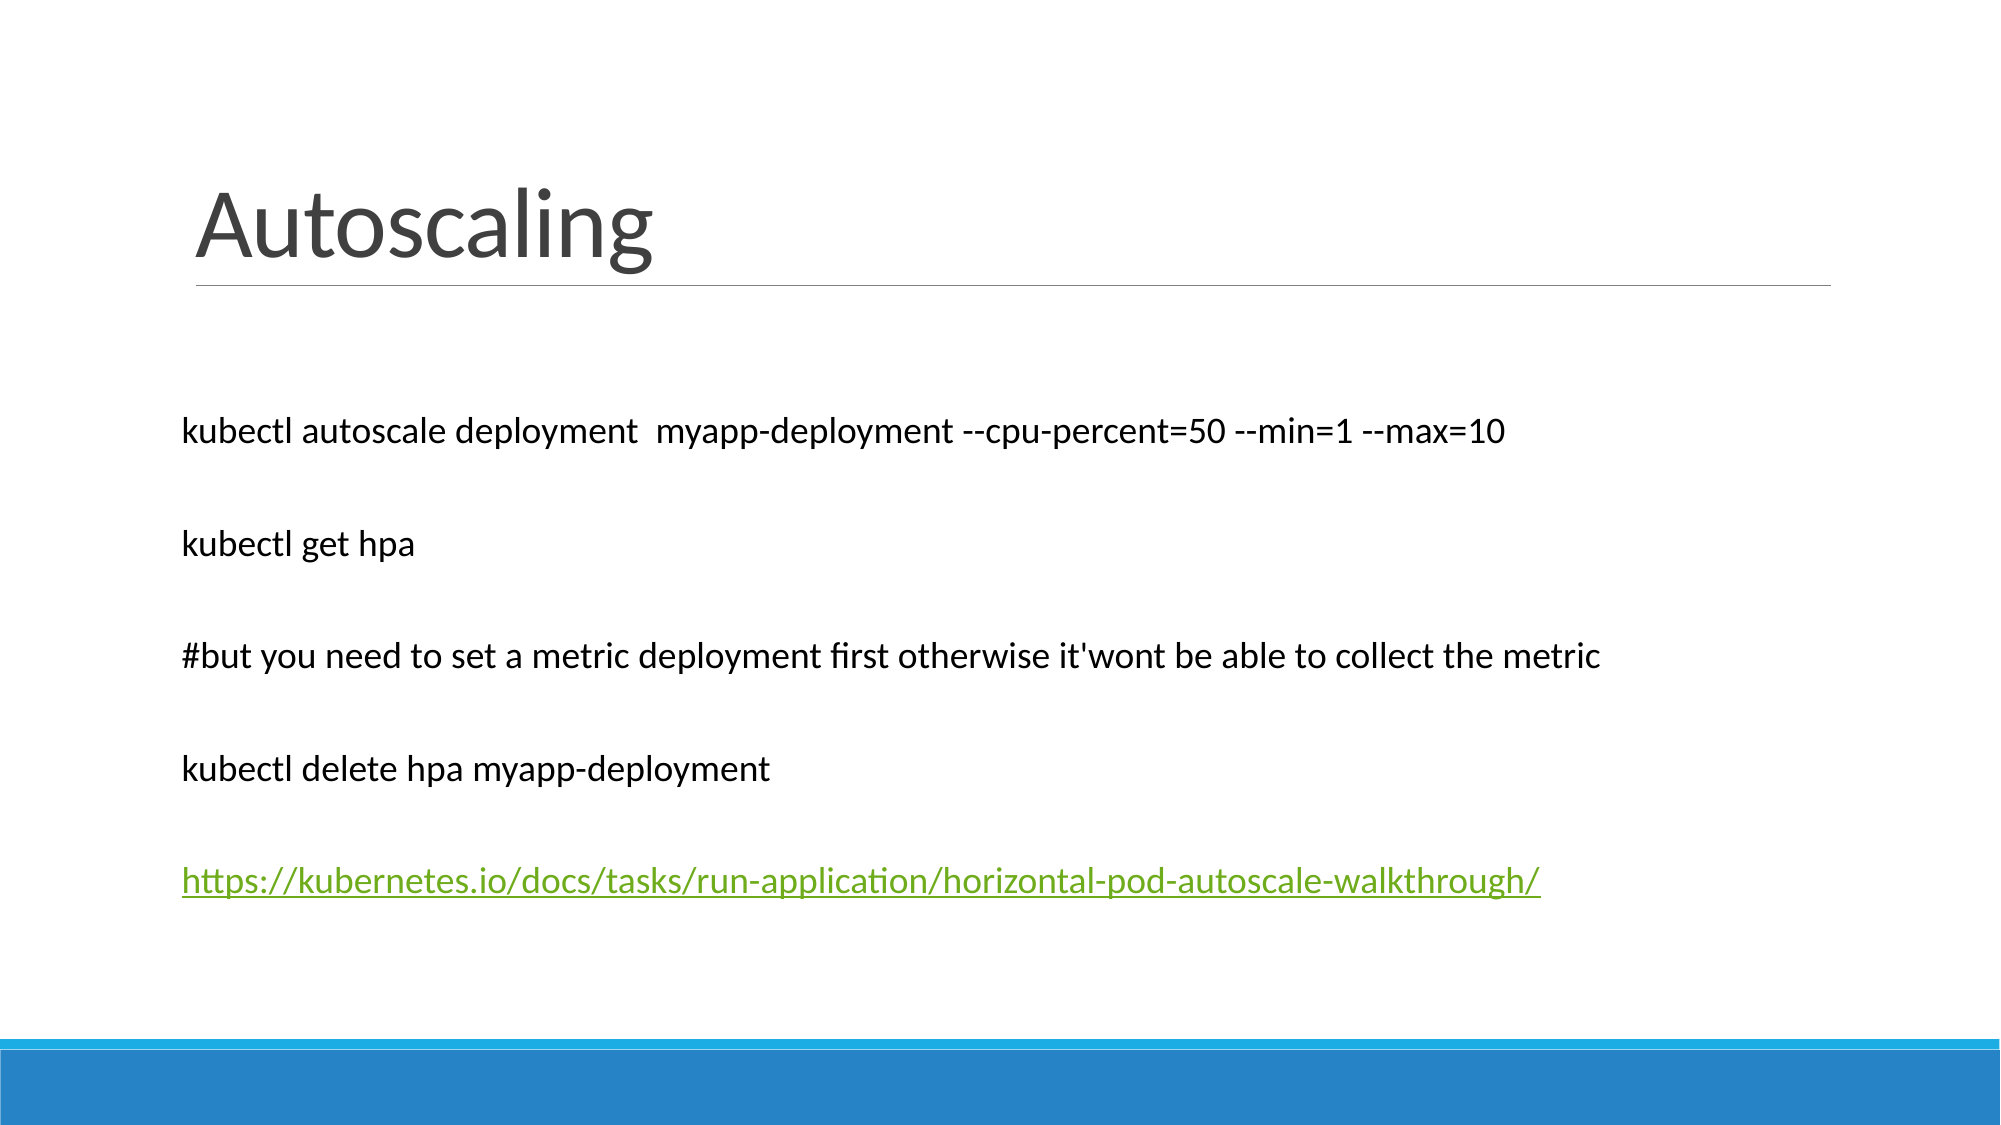

# Autoscaling
kubectl autoscale deployment  myapp-deployment --cpu-percent=50 --min=1 --max=10
kubectl get hpa
#but you need to set a metric deployment first otherwise it'wont be able to collect the metric
kubectl delete hpa myapp-deployment
https://kubernetes.io/docs/tasks/run-application/horizontal-pod-autoscale-walkthrough/